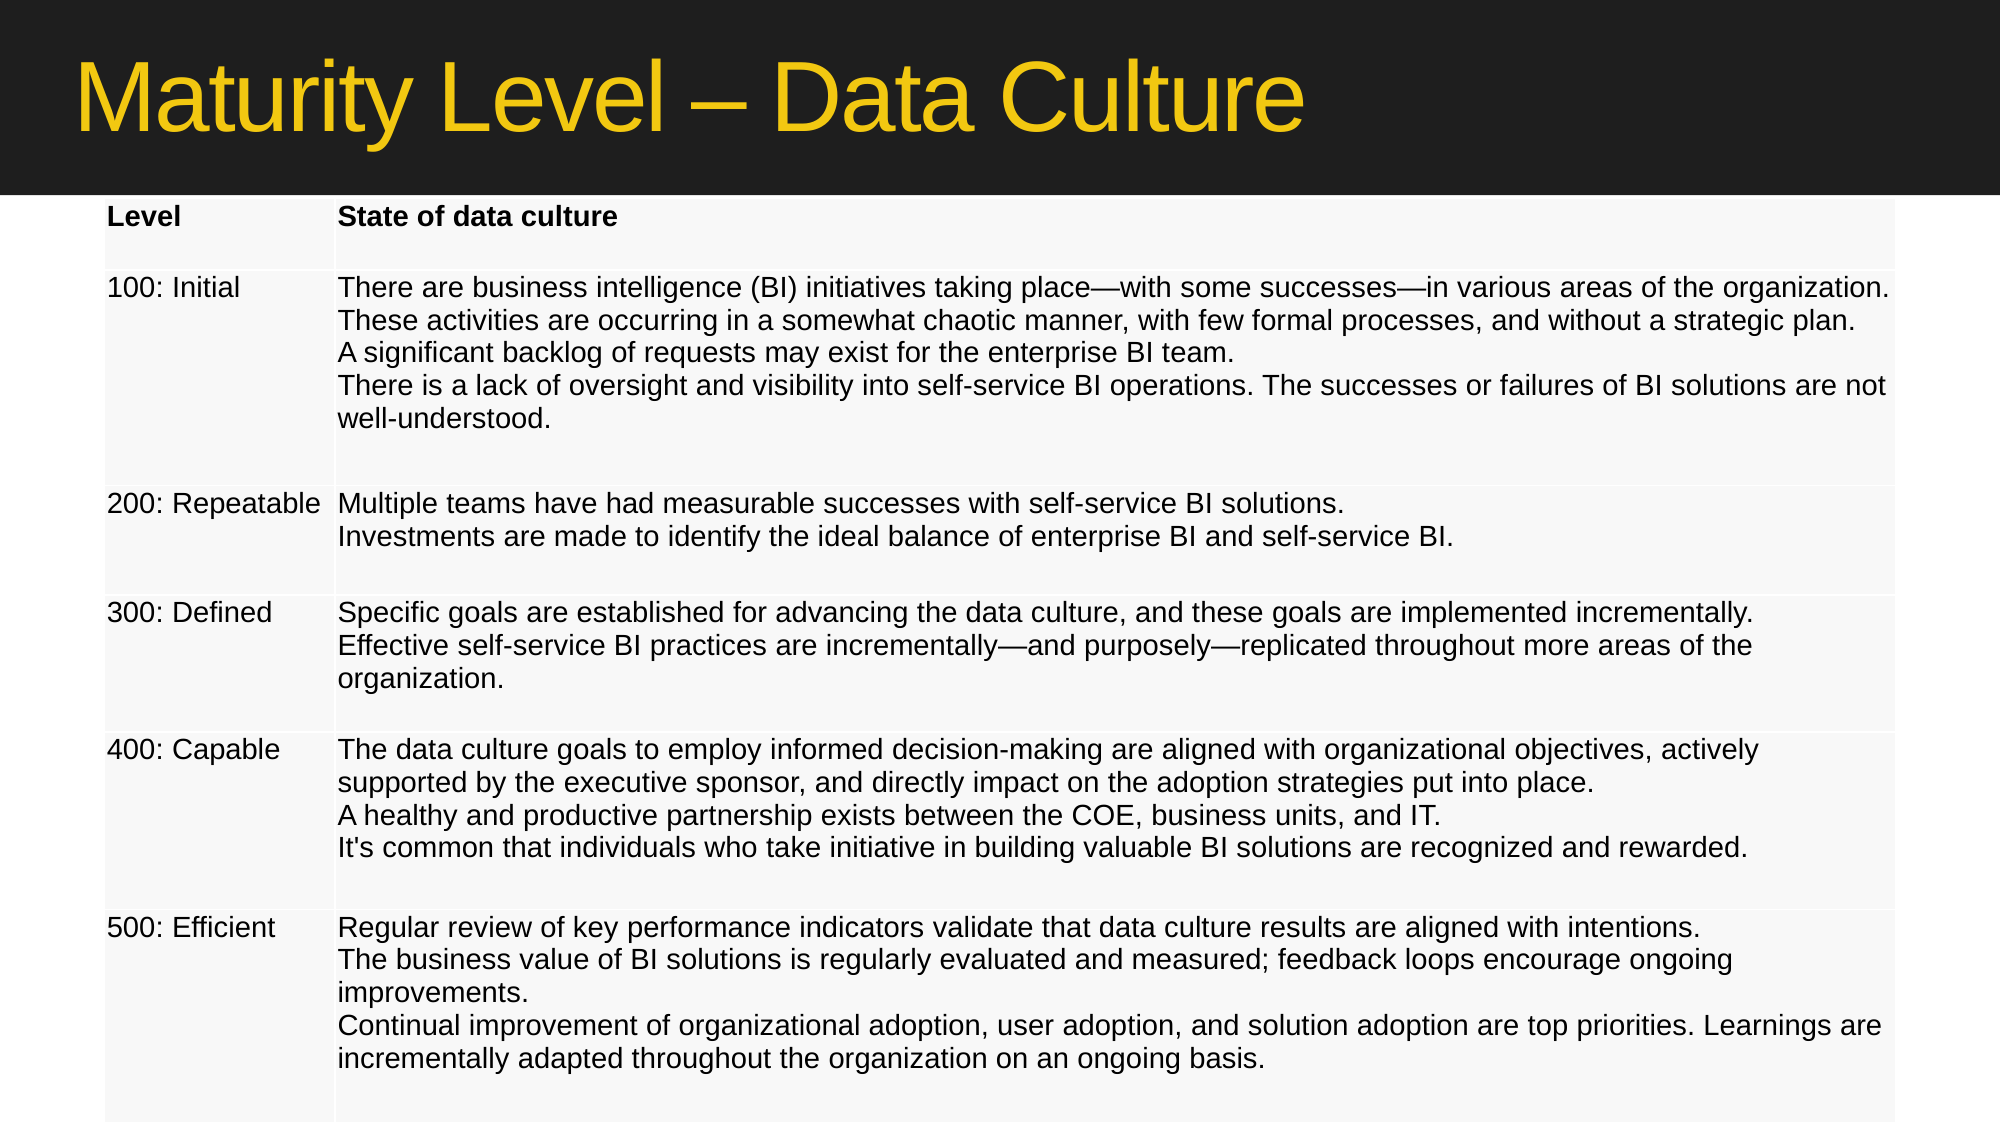

# Maturity Level – Data Culture
| Level | State of data culture |
| --- | --- |
| 100: Initial | There are business intelligence (BI) initiatives taking place—with some successes—in various areas of the organization. These activities are occurring in a somewhat chaotic manner, with few formal processes, and without a strategic plan. A significant backlog of requests may exist for the enterprise BI team. There is a lack of oversight and visibility into self-service BI operations. The successes or failures of BI solutions are not well-understood. |
| 200: Repeatable | Multiple teams have had measurable successes with self-service BI solutions. Investments are made to identify the ideal balance of enterprise BI and self-service BI. |
| 300: Defined | Specific goals are established for advancing the data culture, and these goals are implemented incrementally. Effective self-service BI practices are incrementally—and purposely—replicated throughout more areas of the organization. |
| 400: Capable | The data culture goals to employ informed decision-making are aligned with organizational objectives, actively supported by the executive sponsor, and directly impact on the adoption strategies put into place. A healthy and productive partnership exists between the COE, business units, and IT. It's common that individuals who take initiative in building valuable BI solutions are recognized and rewarded. |
| 500: Efficient | Regular review of key performance indicators validate that data culture results are aligned with intentions. The business value of BI solutions is regularly evaluated and measured; feedback loops encourage ongoing improvements. Continual improvement of organizational adoption, user adoption, and solution adoption are top priorities. Learnings are incrementally adapted throughout the organization on an ongoing basis. |